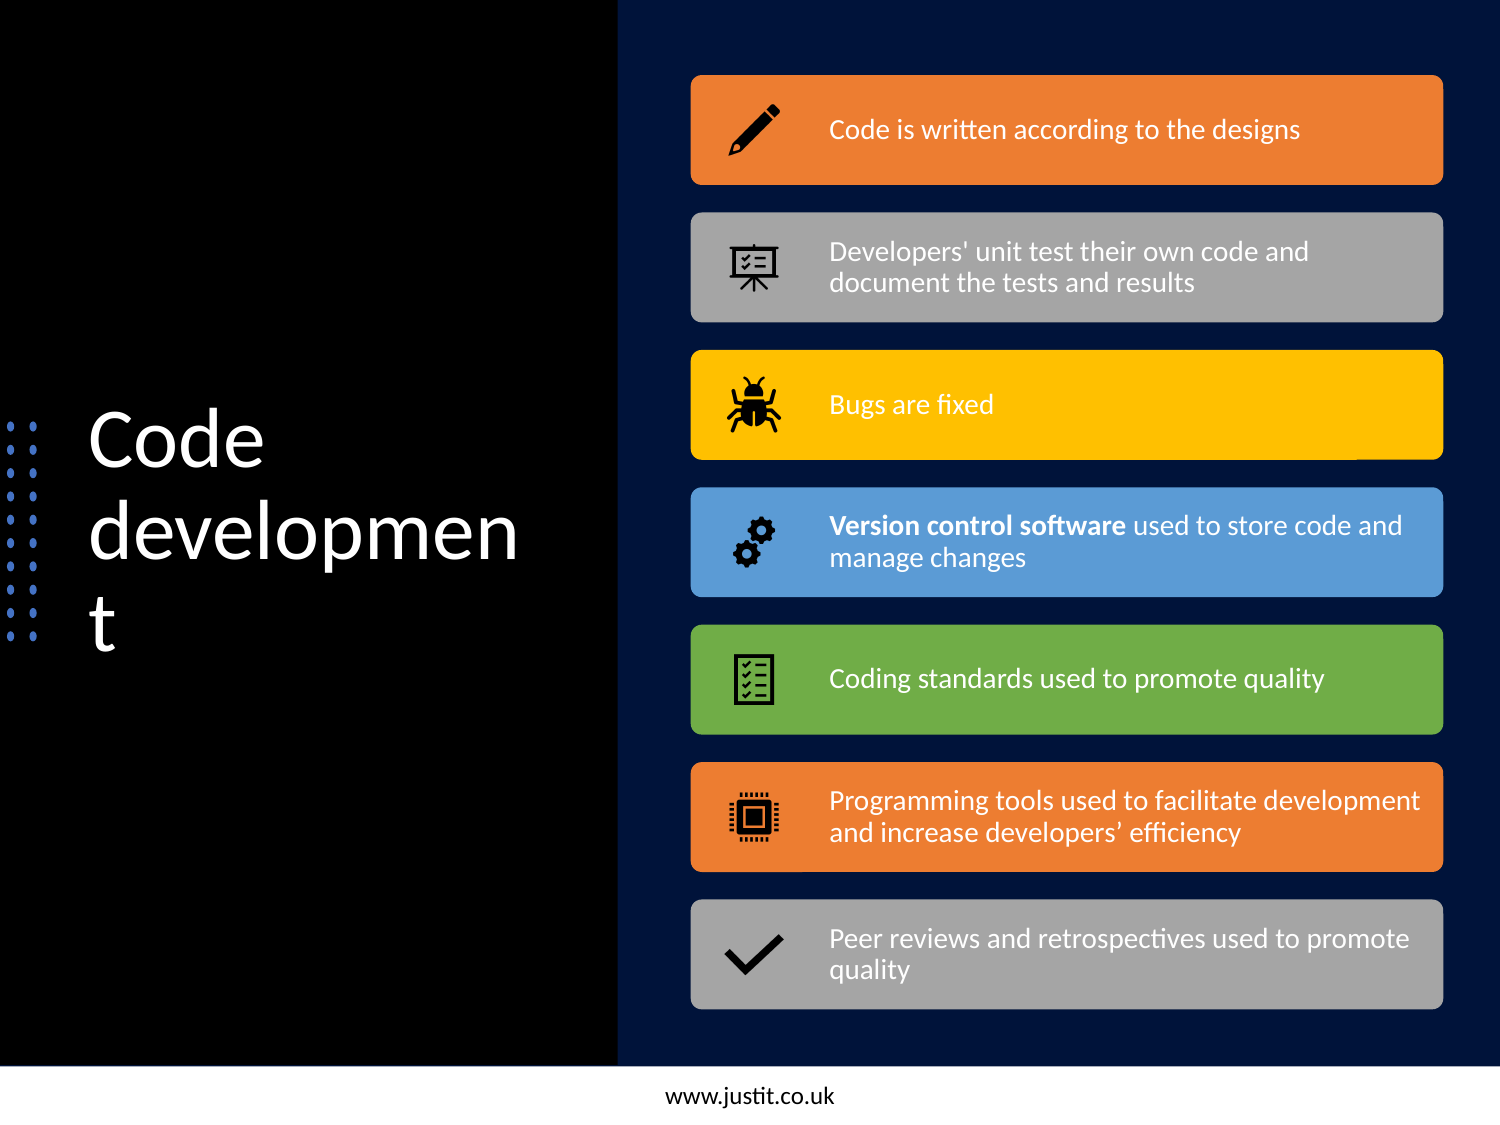

Code is written according to the designs
Developers' unit test their own code and document the tests and results
Bugs are fixed
Version control software used to store code and manage changes
Coding standards used to promote quality
Programming tools used to facilitate development and increase developers’ efficiency
Peer reviews and retrospectives used to promote quality
# Code development

www.justit.co.uk